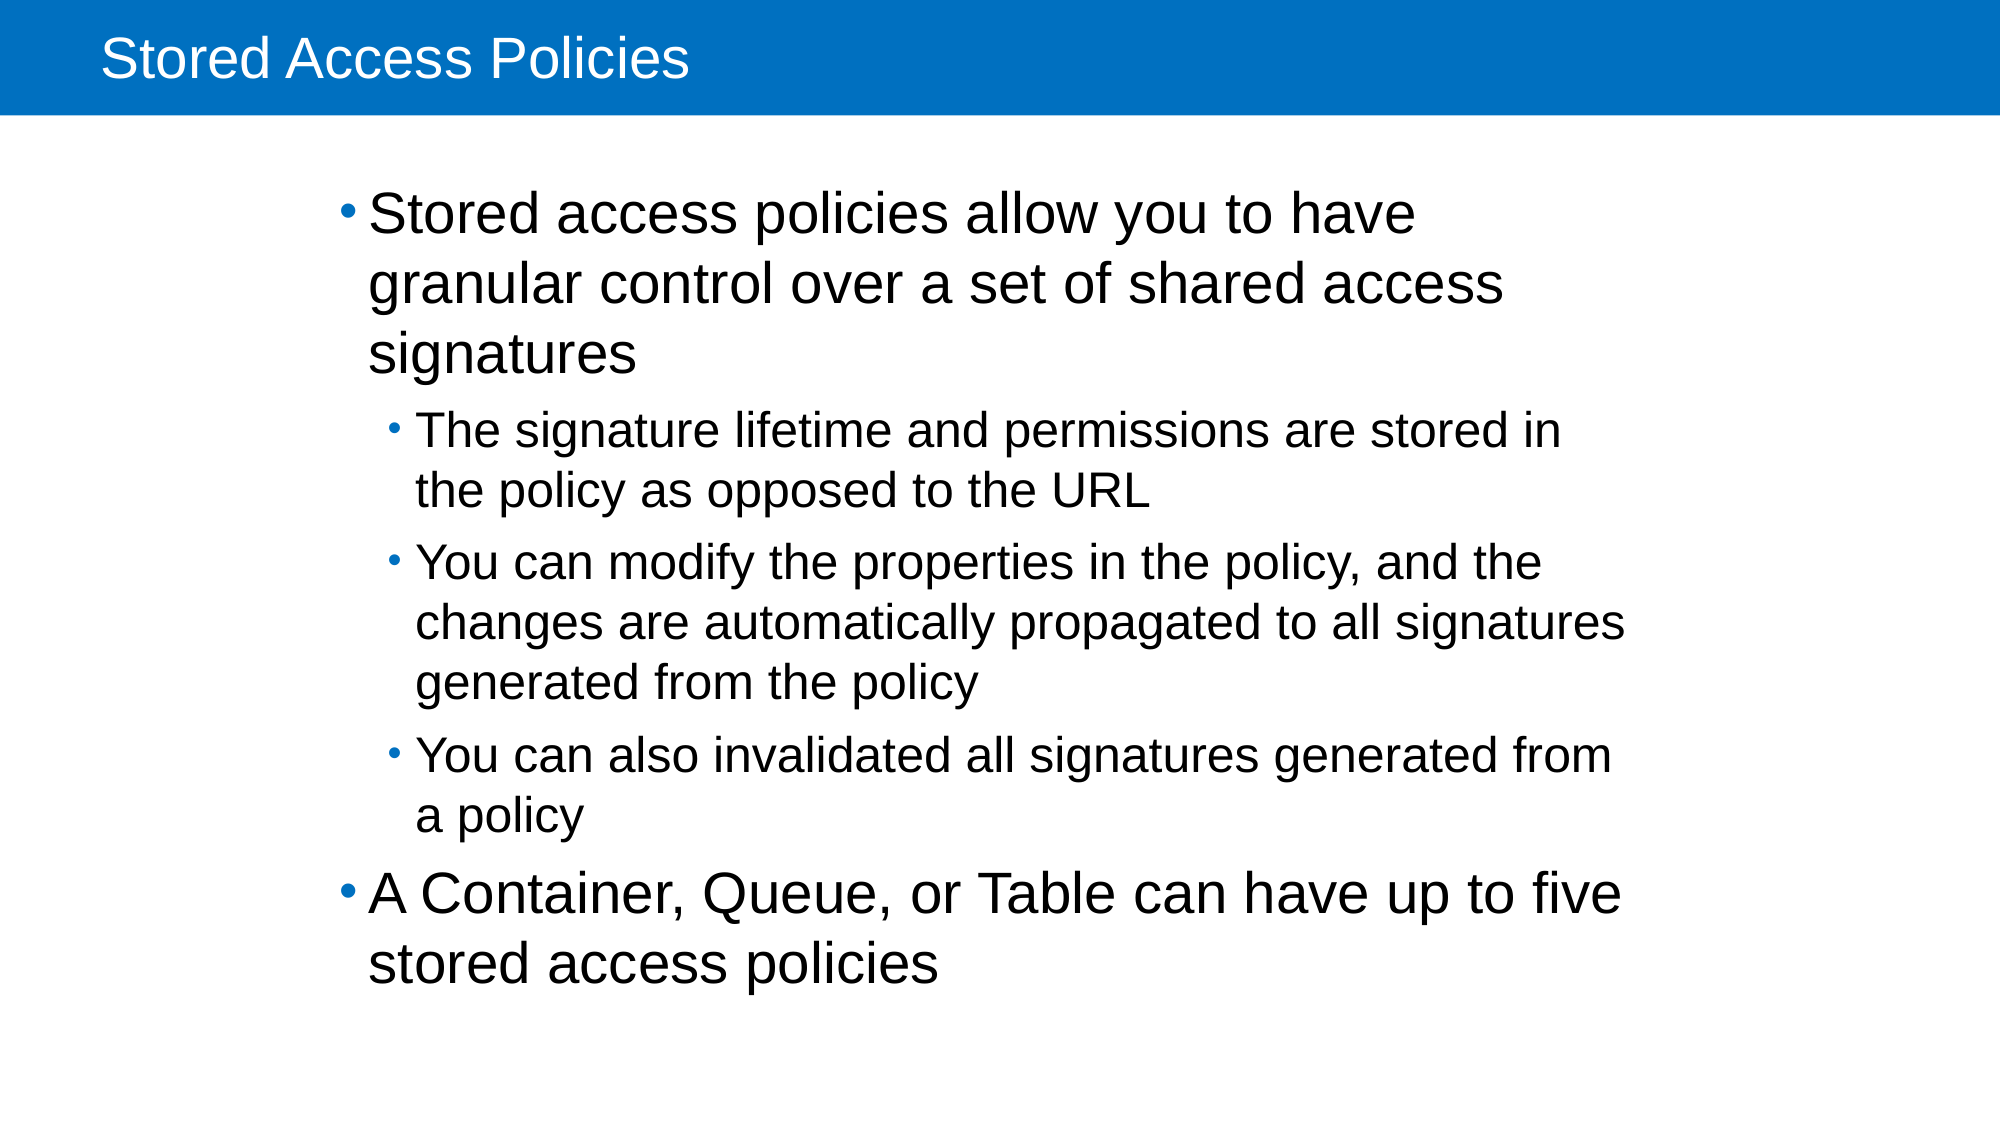

# Stored Access Policies
Stored access policies allow you to have granular control over a set of shared access signatures
The signature lifetime and permissions are stored in the policy as opposed to the URL
You can modify the properties in the policy, and the changes are automatically propagated to all signatures generated from the policy
You can also invalidated all signatures generated from a policy
A Container, Queue, or Table can have up to five stored access policies